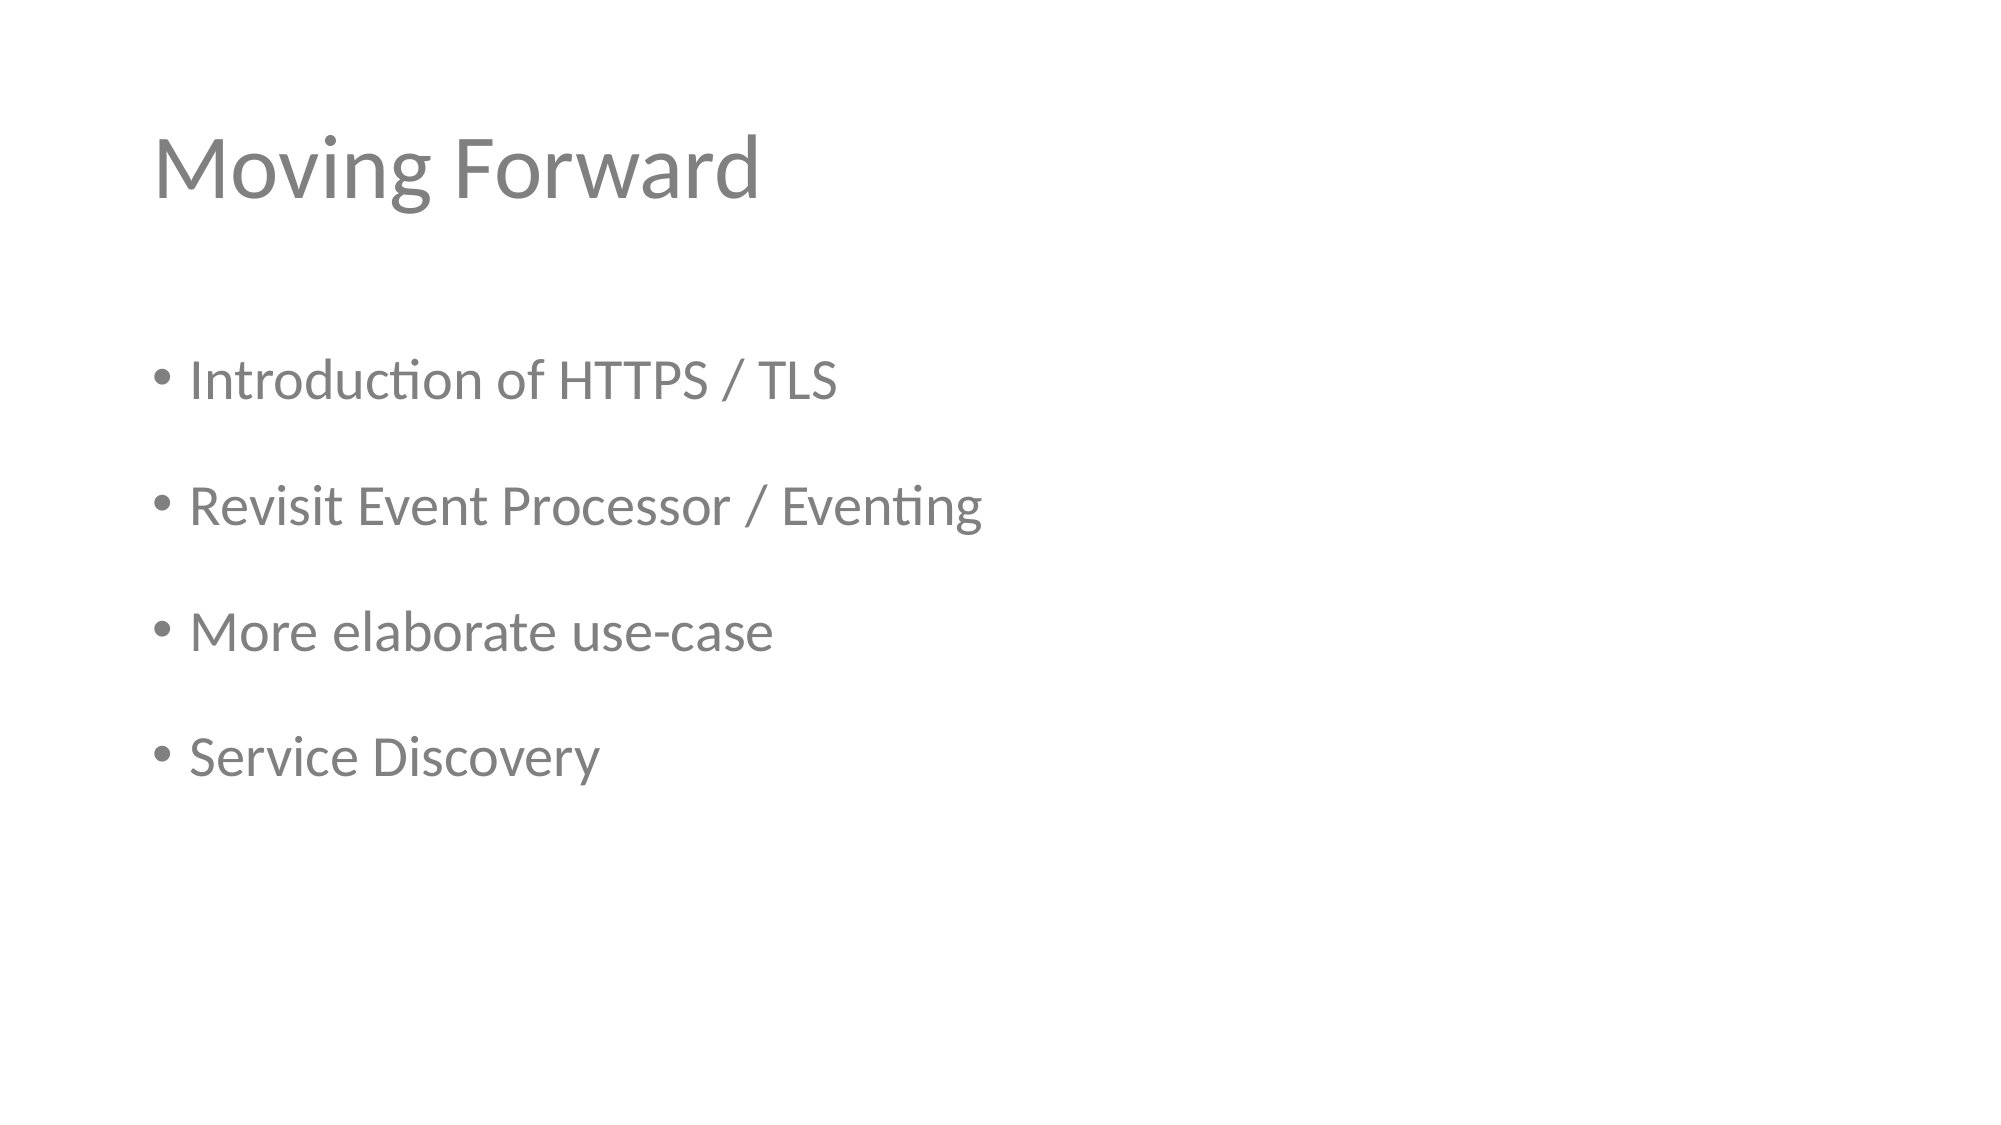

# Moving Forward
Introduction of HTTPS / TLS
Revisit Event Processor / Eventing
More elaborate use-case
Service Discovery